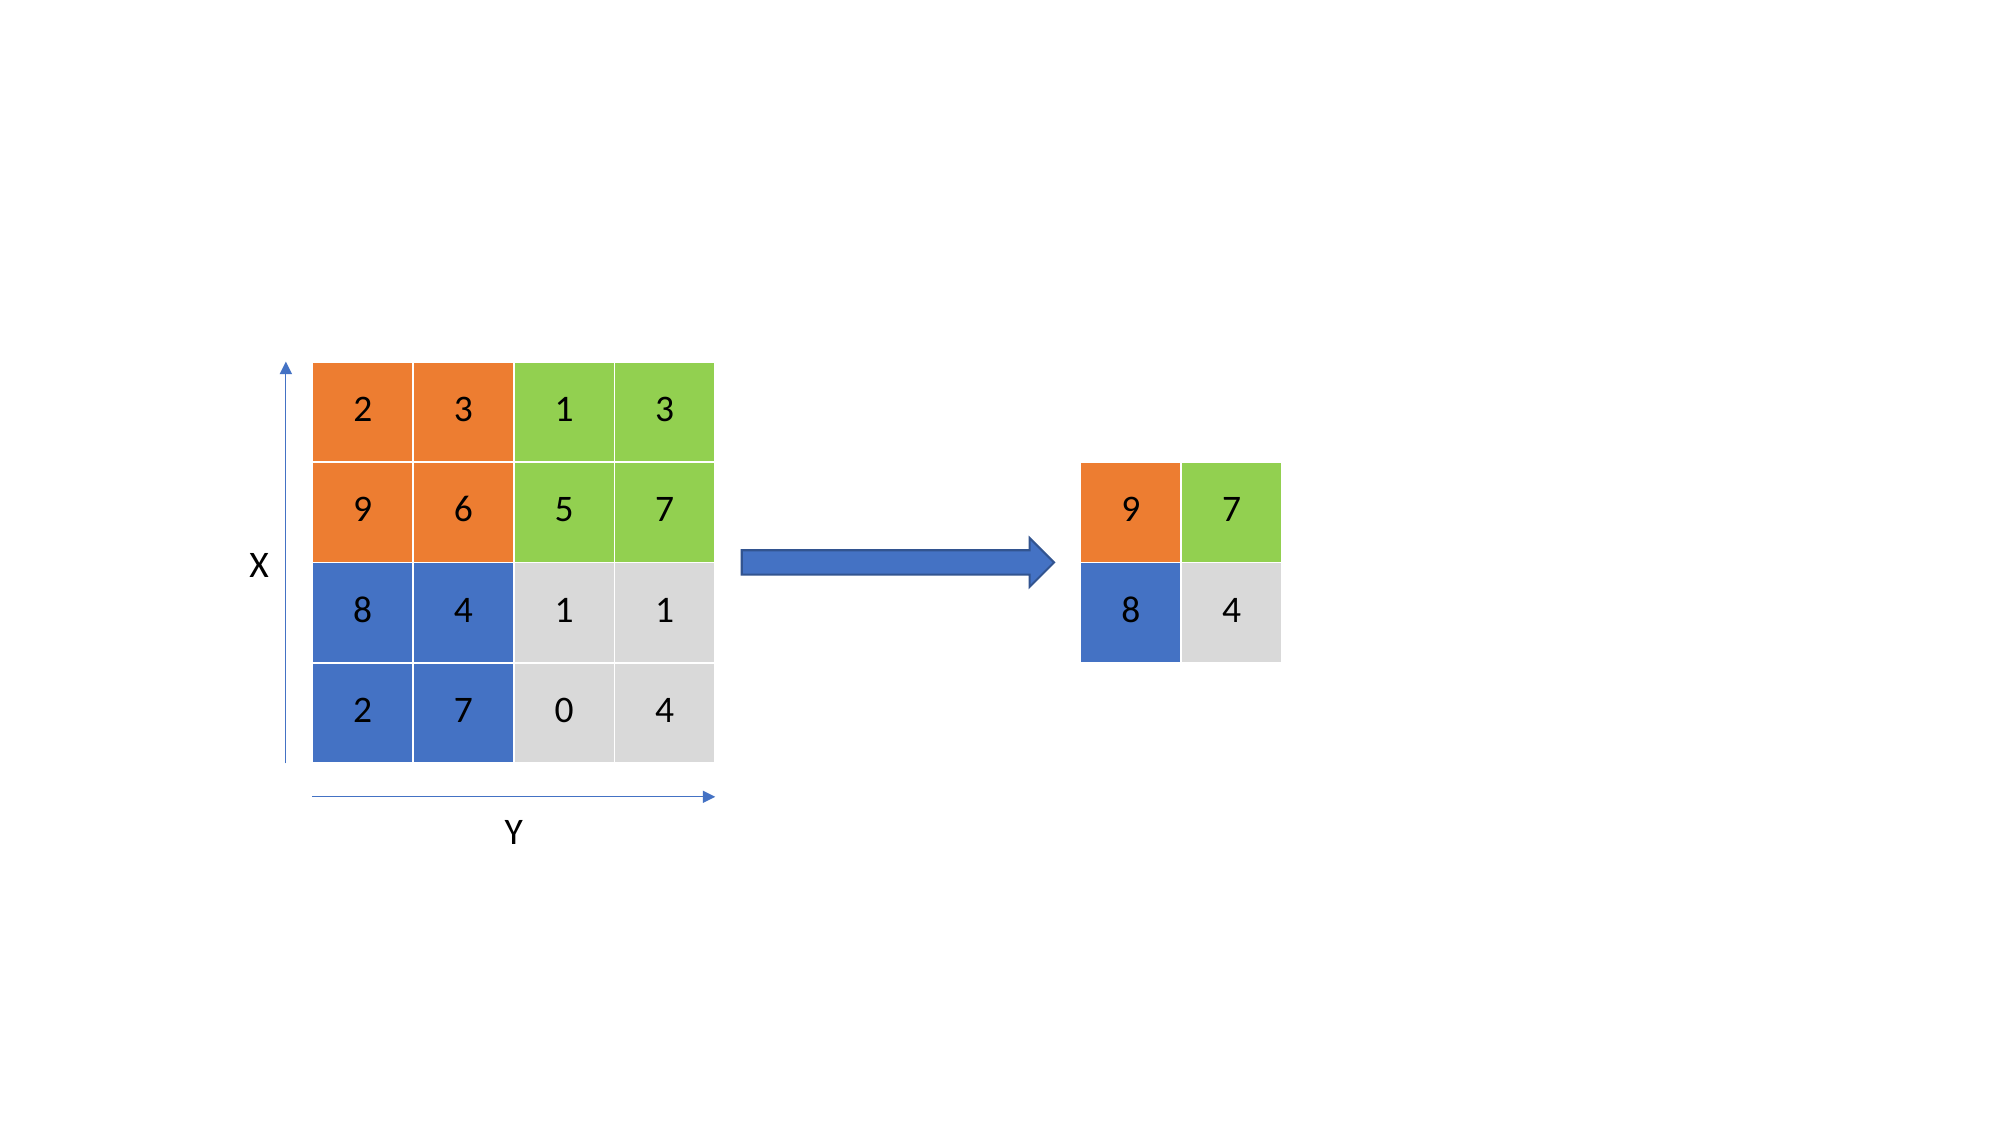

| 2 | 3 | 1 | 3 |
| --- | --- | --- | --- |
| 9 | 6 | 5 | 7 |
| 8 | 4 | 1 | 1 |
| 2 | 7 | 0 | 4 |
| 9 | 7 |
| --- | --- |
| 8 | 4 |
X

Y